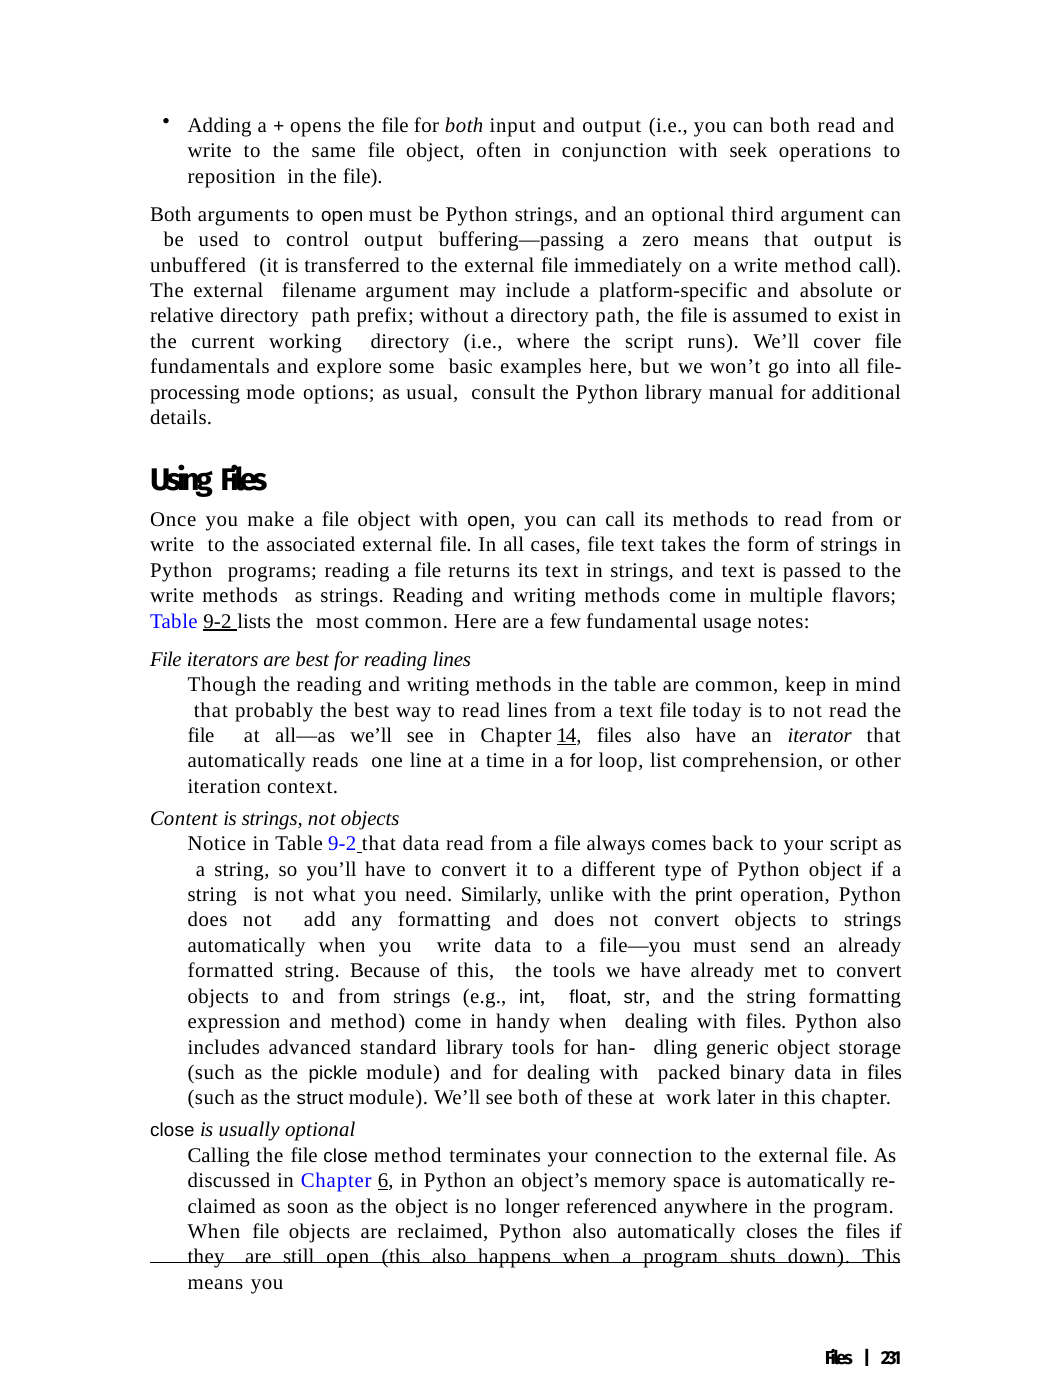

Adding a + opens the file for both input and output (i.e., you can both read and  write to the same file object, often in conjunction with seek operations to reposition  in the file).
Both arguments to open must be Python strings, and an optional third argument can  be used to control output buffering—passing a zero means that output is unbuffered  (it is transferred to the external file immediately on a write method call). The external  filename argument may include a platform-specific and absolute or relative directory  path prefix; without a directory path, the file is assumed to exist in the current working  directory (i.e., where the script runs). We’ll cover file fundamentals and explore some  basic examples here, but we won’t go into all file-processing mode options; as usual,  consult the Python library manual for additional details.

Using Files
Once you make a file object with open, you can call its methods to read from or write  to the associated external file. In all cases, file text takes the form of strings in Python  programs; reading a file returns its text in strings, and text is passed to the write methods  as strings. Reading and writing methods come in multiple flavors; Table 9-2 lists the  most common. Here are a few fundamental usage notes:
File iterators are best for reading lines
Though the reading and writing methods in the table are common, keep in mind  that probably the best way to read lines from a text file today is to not read the file  at all—as we’ll see in Chapter 14, files also have an iterator that automatically reads  one line at a time in a for loop, list comprehension, or other iteration context.
Content is strings, not objects
Notice in Table 9-2 that data read from a file always comes back to your script as  a string, so you’ll have to convert it to a different type of Python object if a string  is not what you need. Similarly, unlike with the print operation, Python does not  add any formatting and does not convert objects to strings automatically when you  write data to a file—you must send an already formatted string. Because of this,  the tools we have already met to convert objects to and from strings (e.g., int,  float, str, and the string formatting expression and method) come in handy when  dealing with files. Python also includes advanced standard library tools for han-  dling generic object storage (such as the pickle module) and for dealing with  packed binary data in files (such as the struct module). We’ll see both of these at  work later in this chapter.
close is usually optional
Calling the file close method terminates your connection to the external file. As  discussed in Chapter 6, in Python an object’s memory space is automatically re-  claimed as soon as the object is no longer referenced anywhere in the program.  When file objects are reclaimed, Python also automatically closes the files if they  are still open (this also happens when a program shuts down). This means you

Files | 231